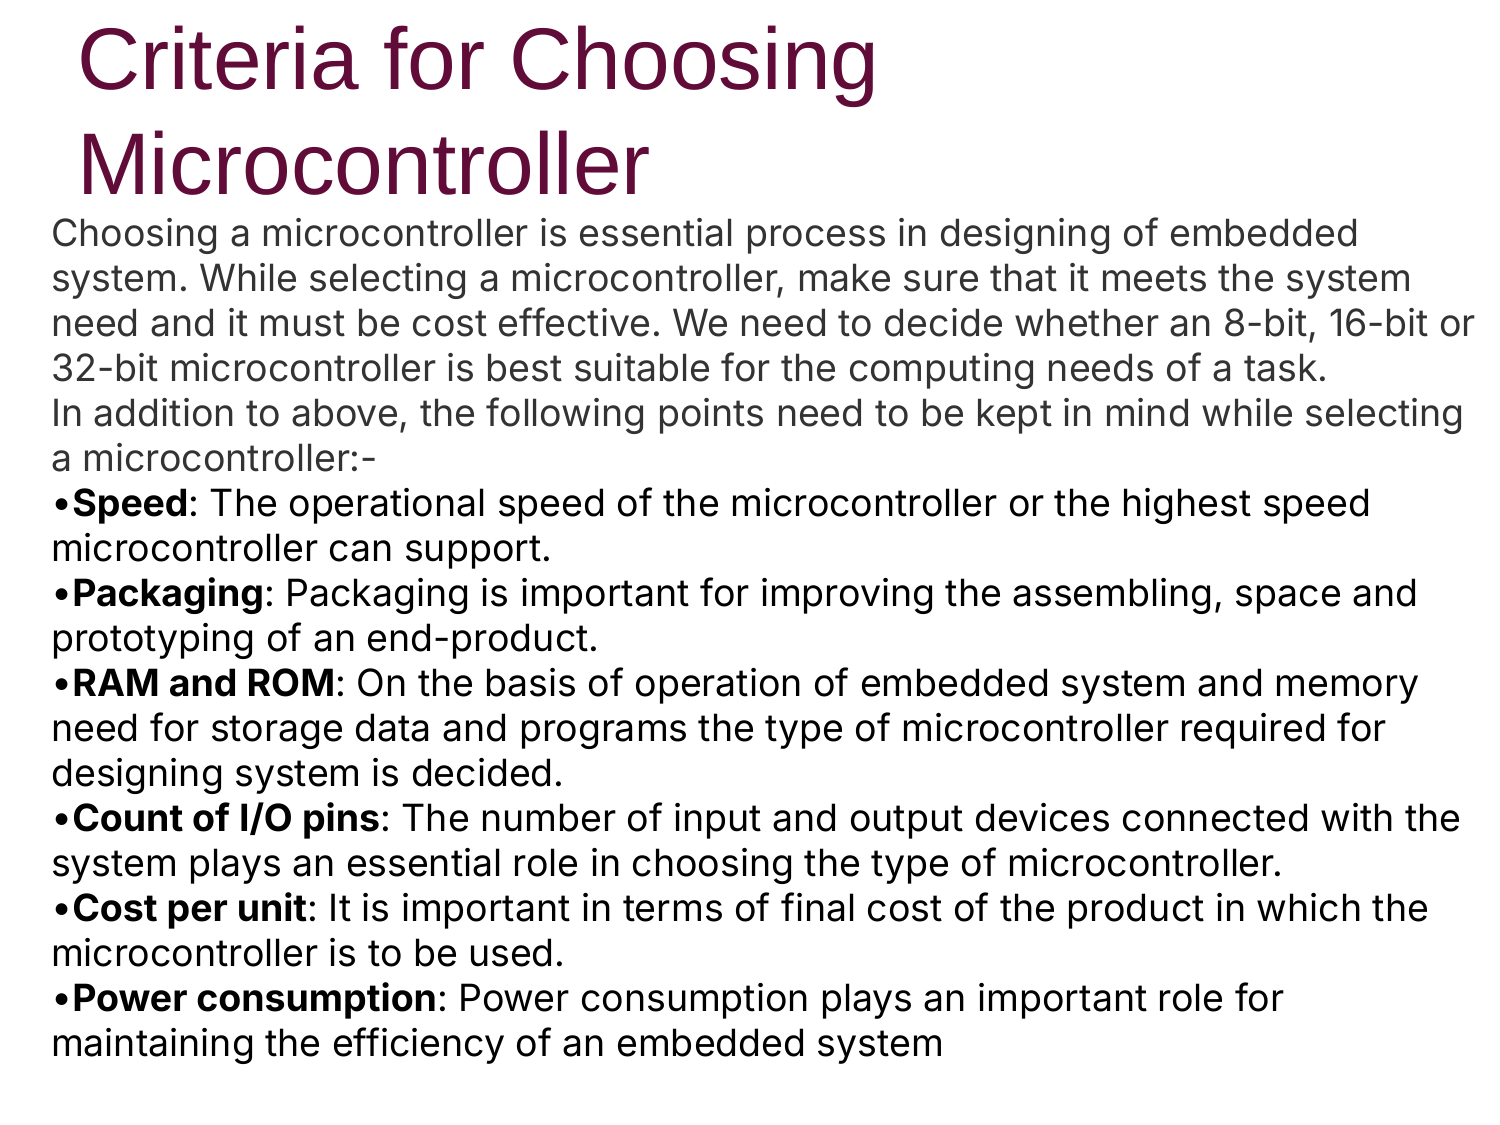

# Criteria for Choosing Microcontroller
Choosing a microcontroller is essential process in designing of embedded system. While selecting a microcontroller, make sure that it meets the system need and it must be cost effective. We need to decide whether an 8-bit, 16-bit or 32-bit microcontroller is best suitable for the computing needs of a task.
In addition to above, the following points need to be kept in mind while selecting a microcontroller:-
Speed: The operational speed of the microcontroller or the highest speed microcontroller can support.
Packaging: Packaging is important for improving the assembling, space and prototyping of an end-product.
RAM and ROM: On the basis of operation of embedded system and memory need for storage data and programs the type of microcontroller required for designing system is decided.
Count of I/O pins: The number of input and output devices connected with the system plays an essential role in choosing the type of microcontroller.
Cost per unit: It is important in terms of final cost of the product in which the microcontroller is to be used.
Power consumption: Power consumption plays an important role for maintaining the efficiency of an embedded system